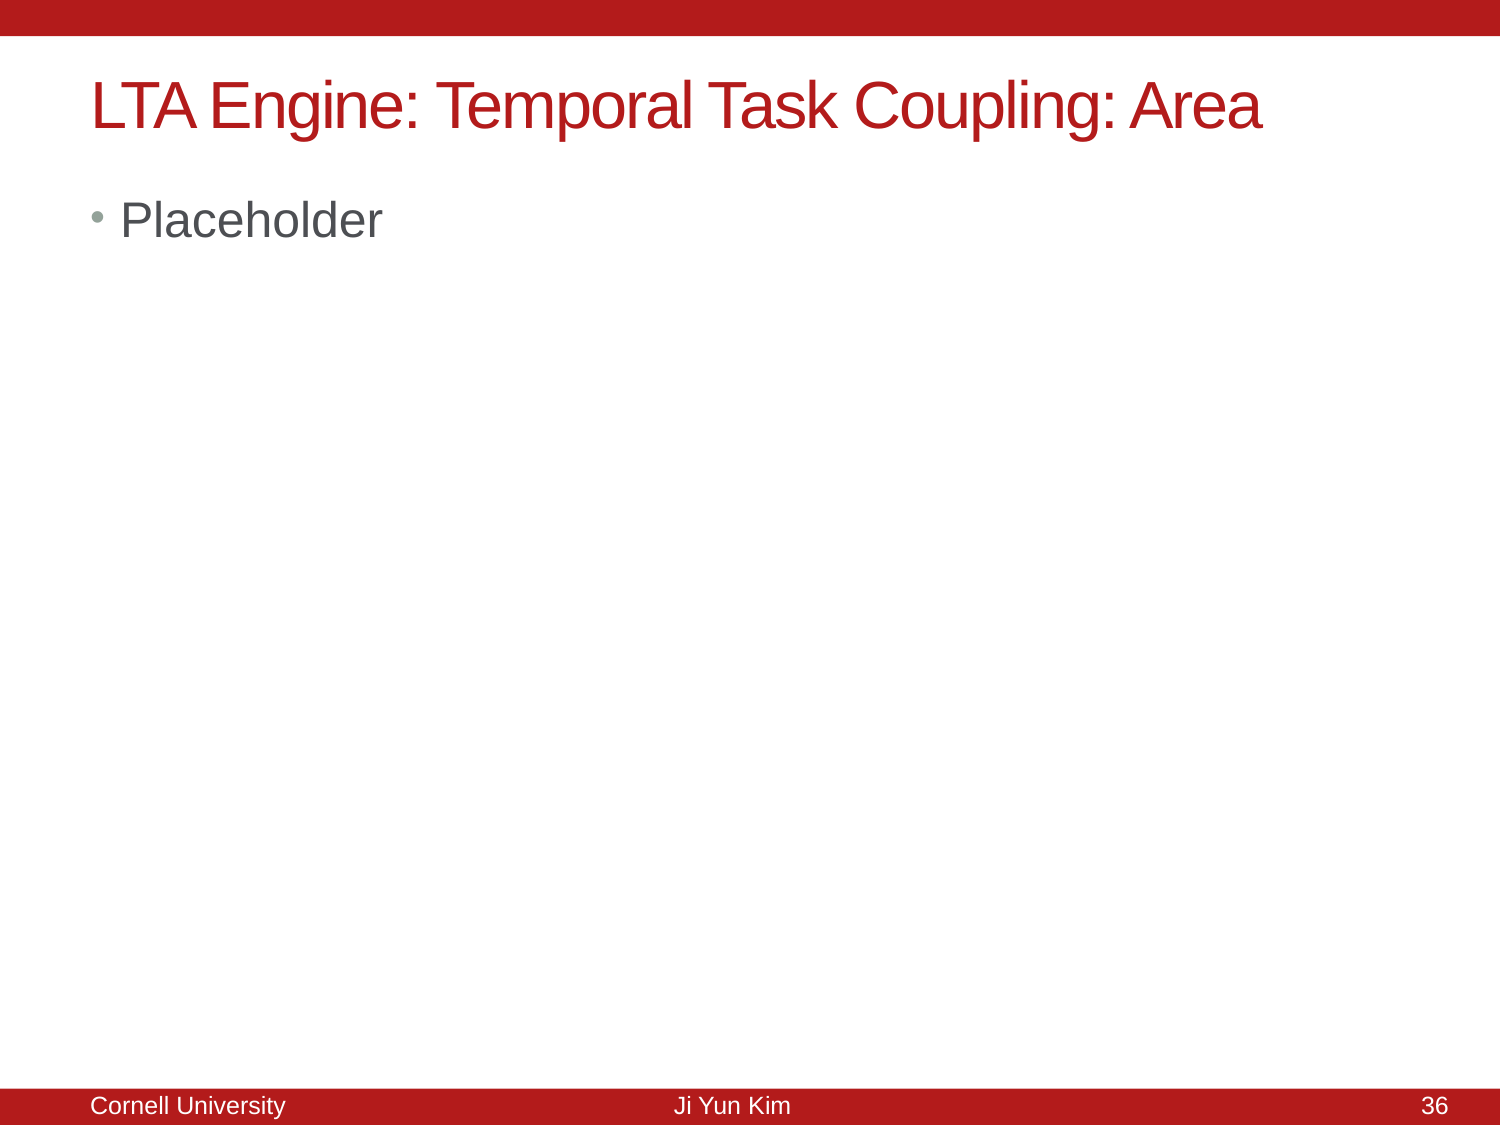

# LTA Engine: Temporal Task Coupling: Area
Placeholder
36